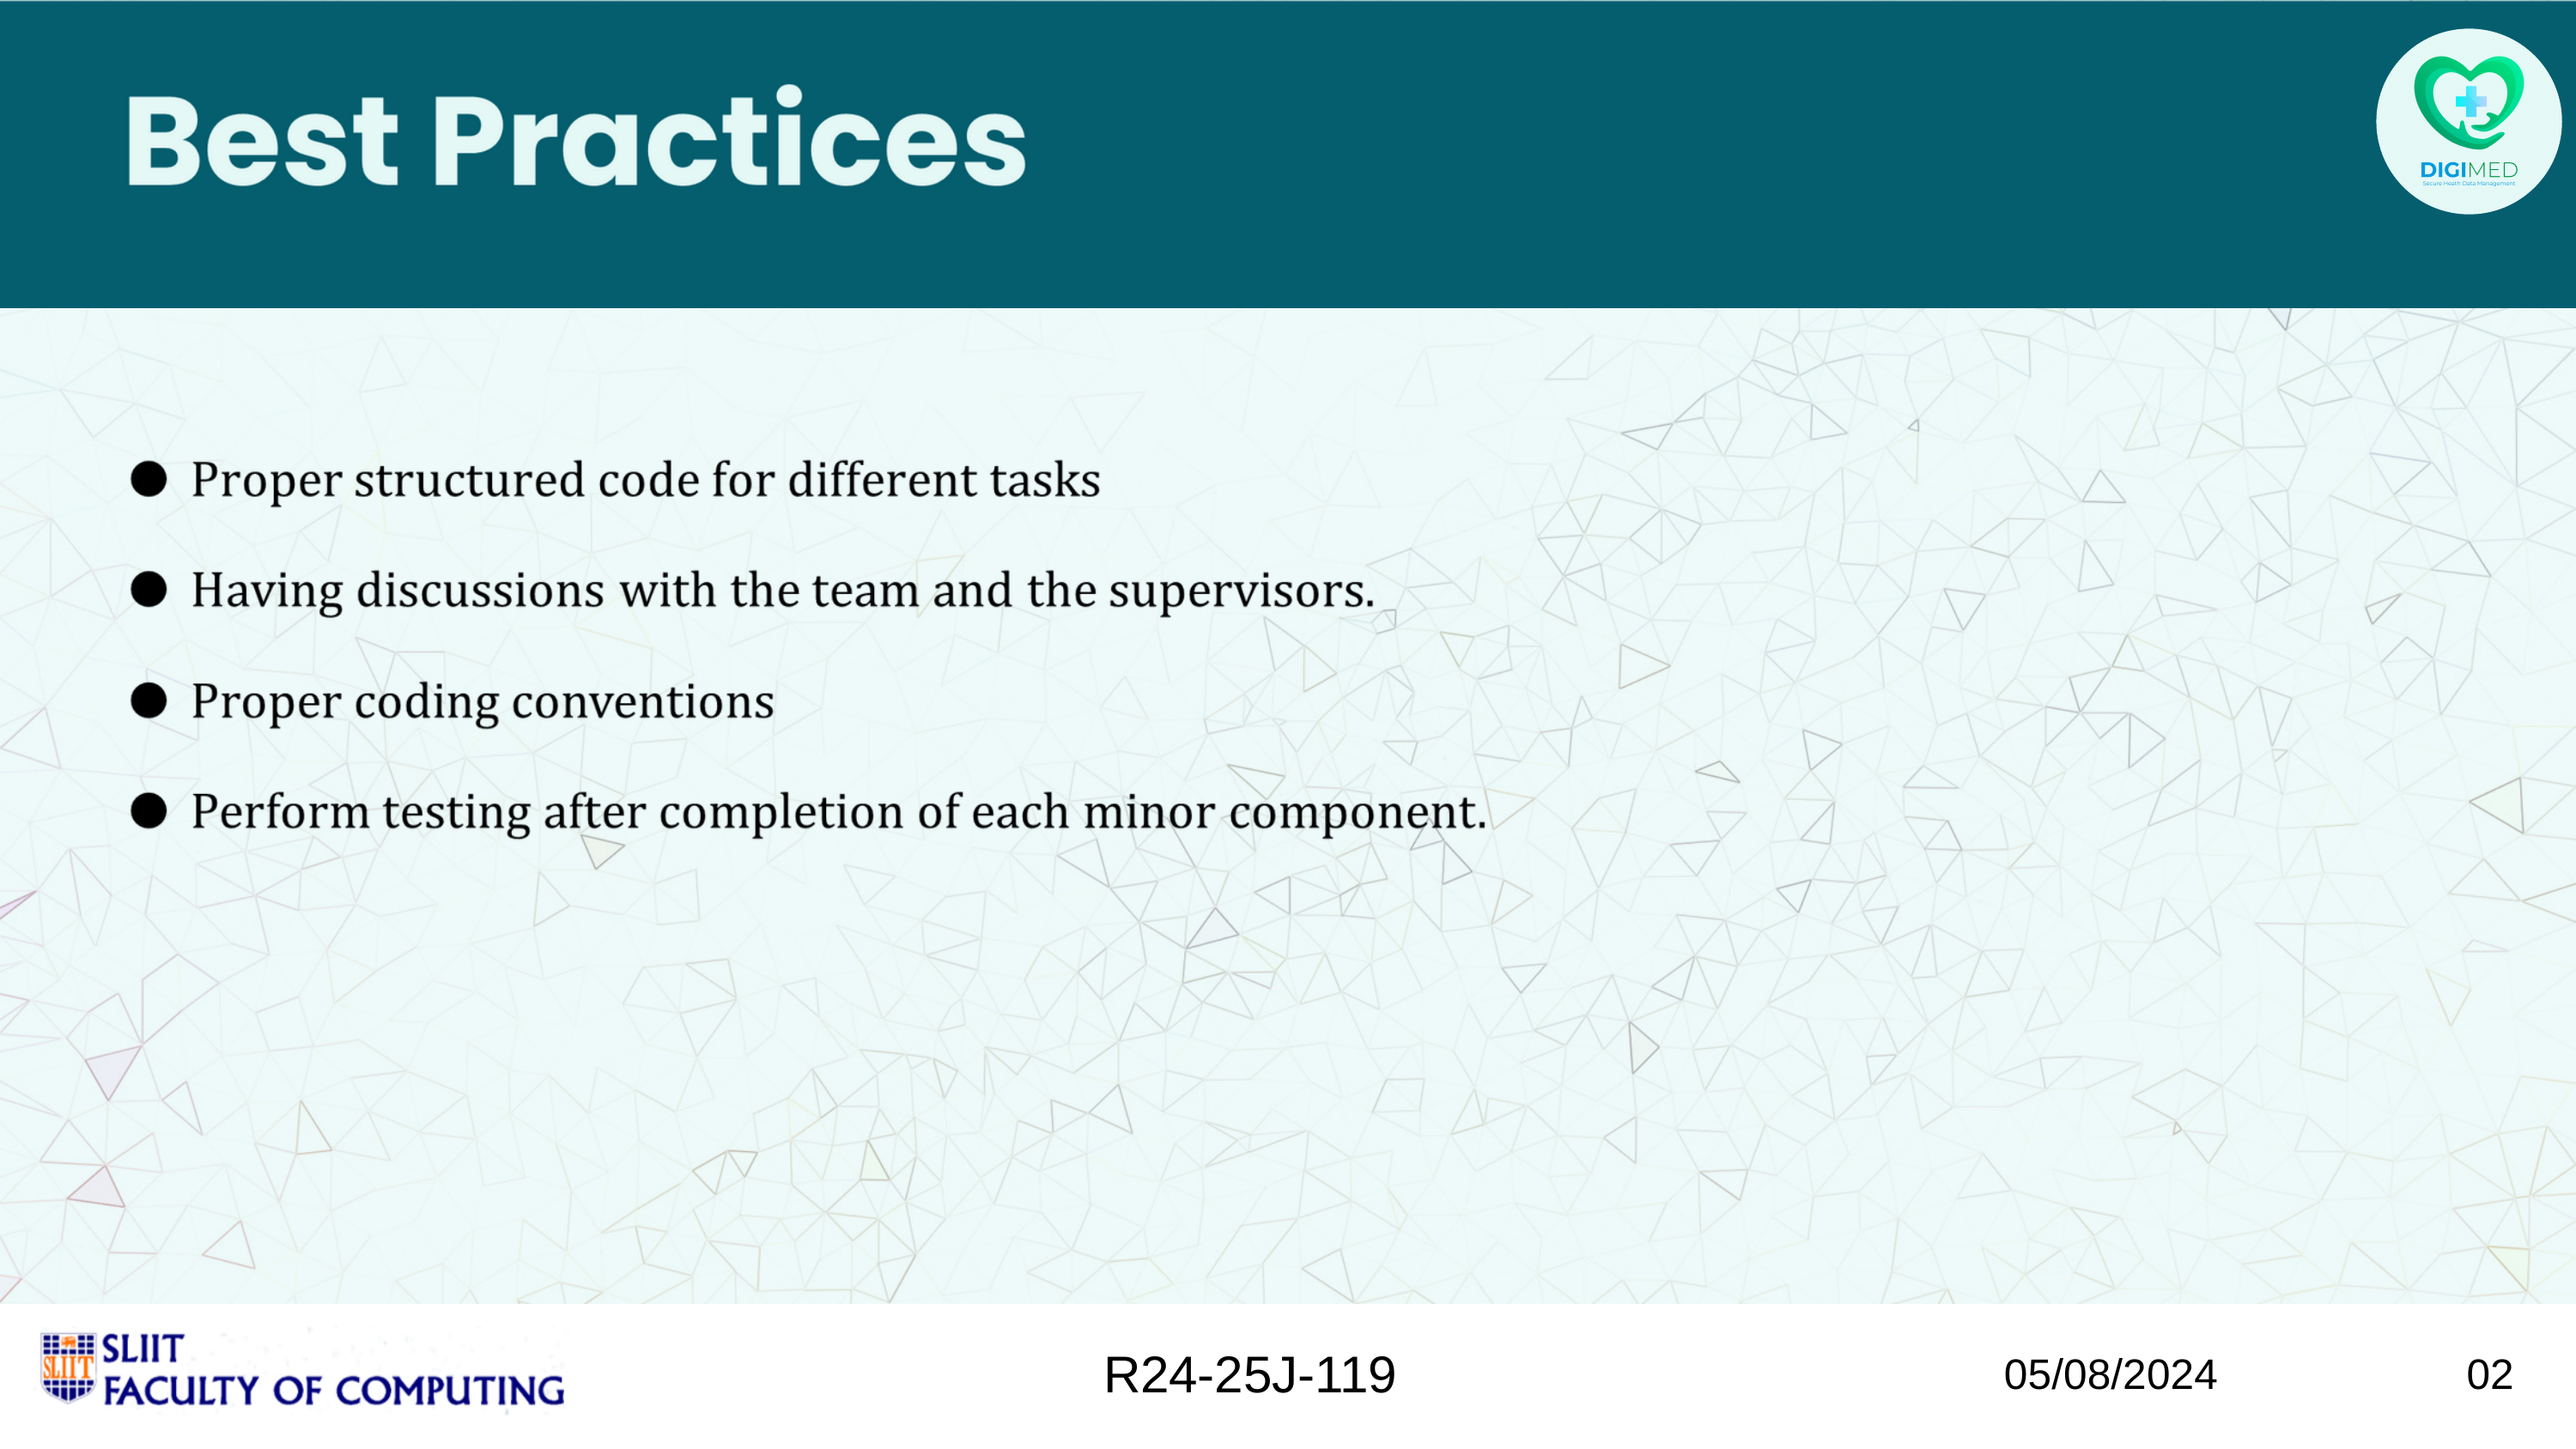

|
IT21015144
MENDIS B.J.N.D
R24-004

R24-25J-119
05/08/2024
02
02/21/2024
51